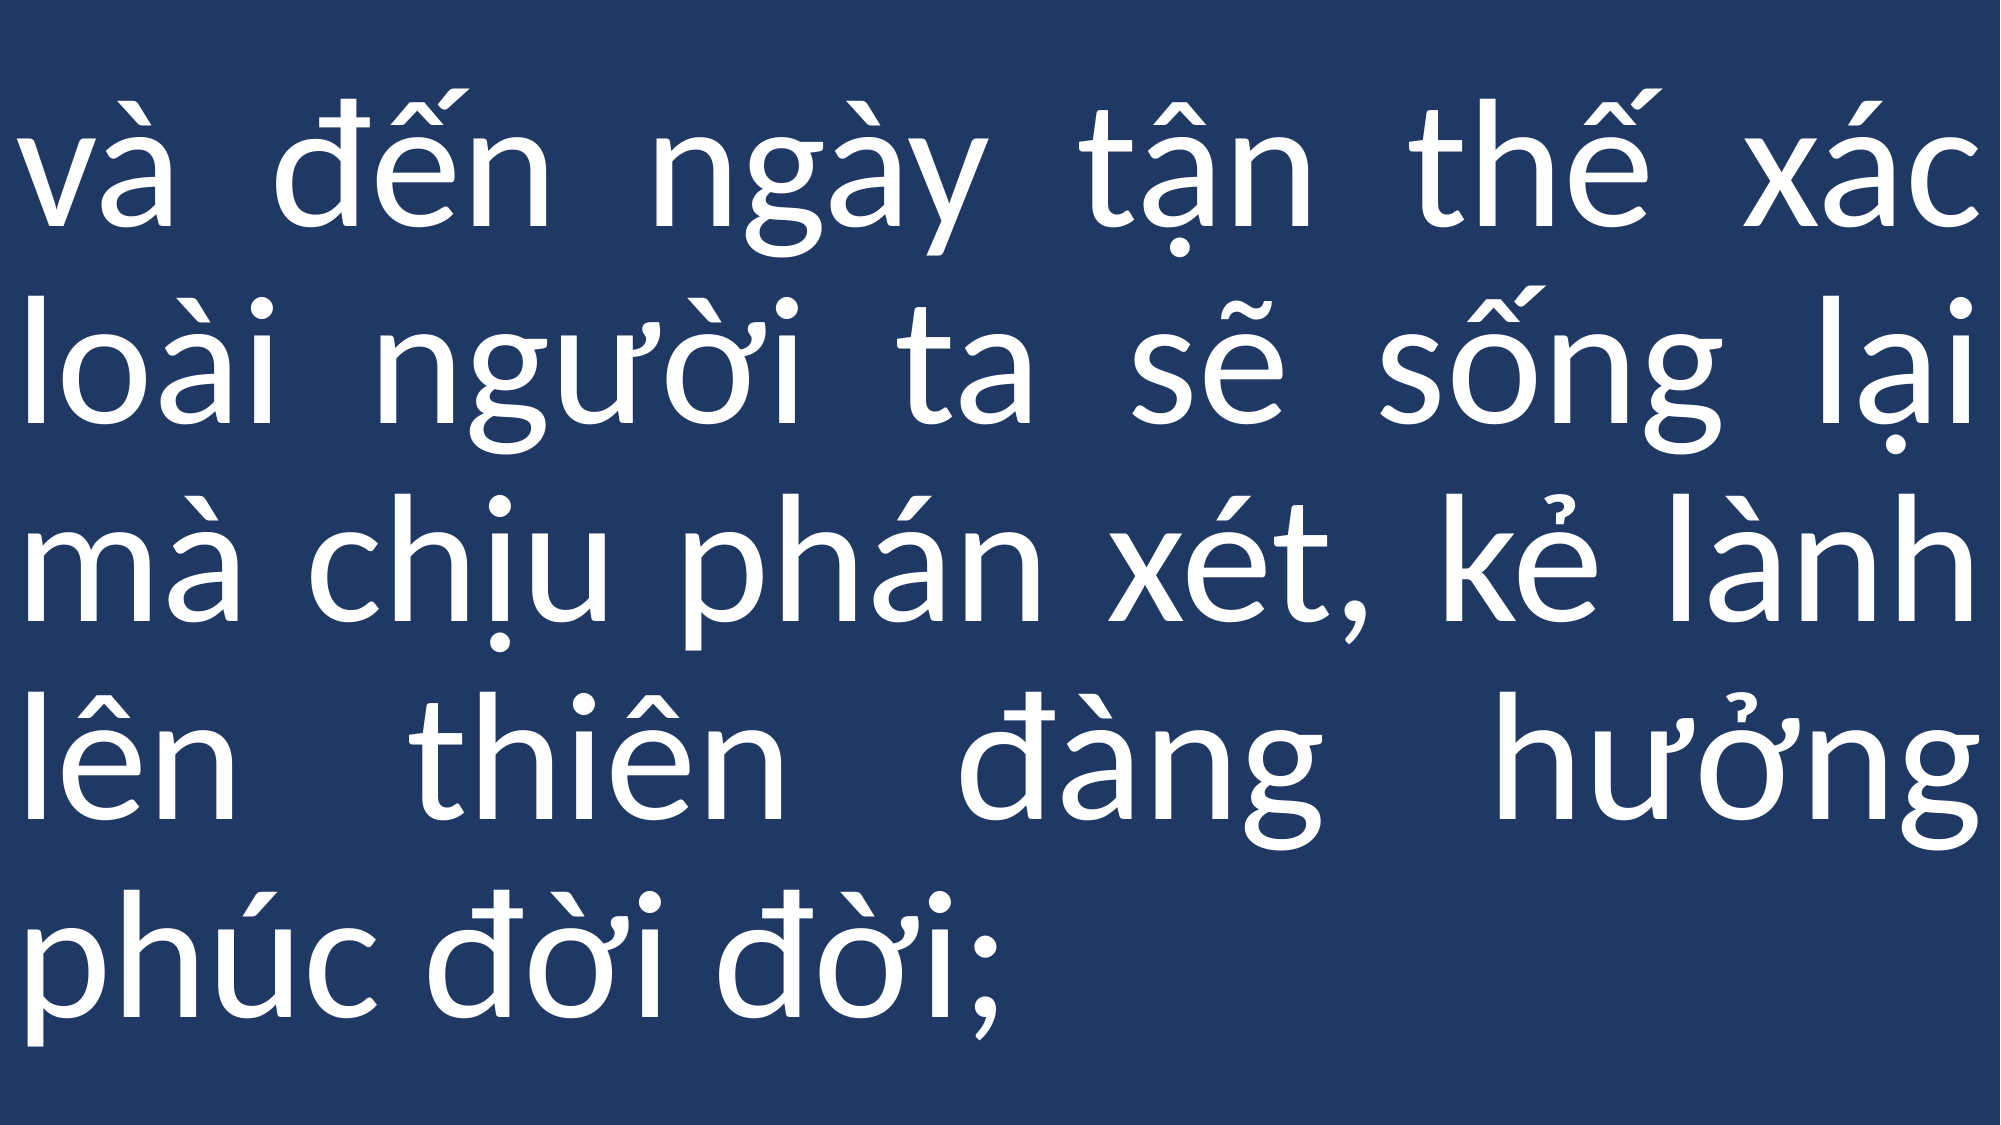

# và đến ngày tận thế xác loài người ta sẽ sống lại mà chịu phán xét, kẻ lành lên thiên đàng hưởng phúc đời đời;